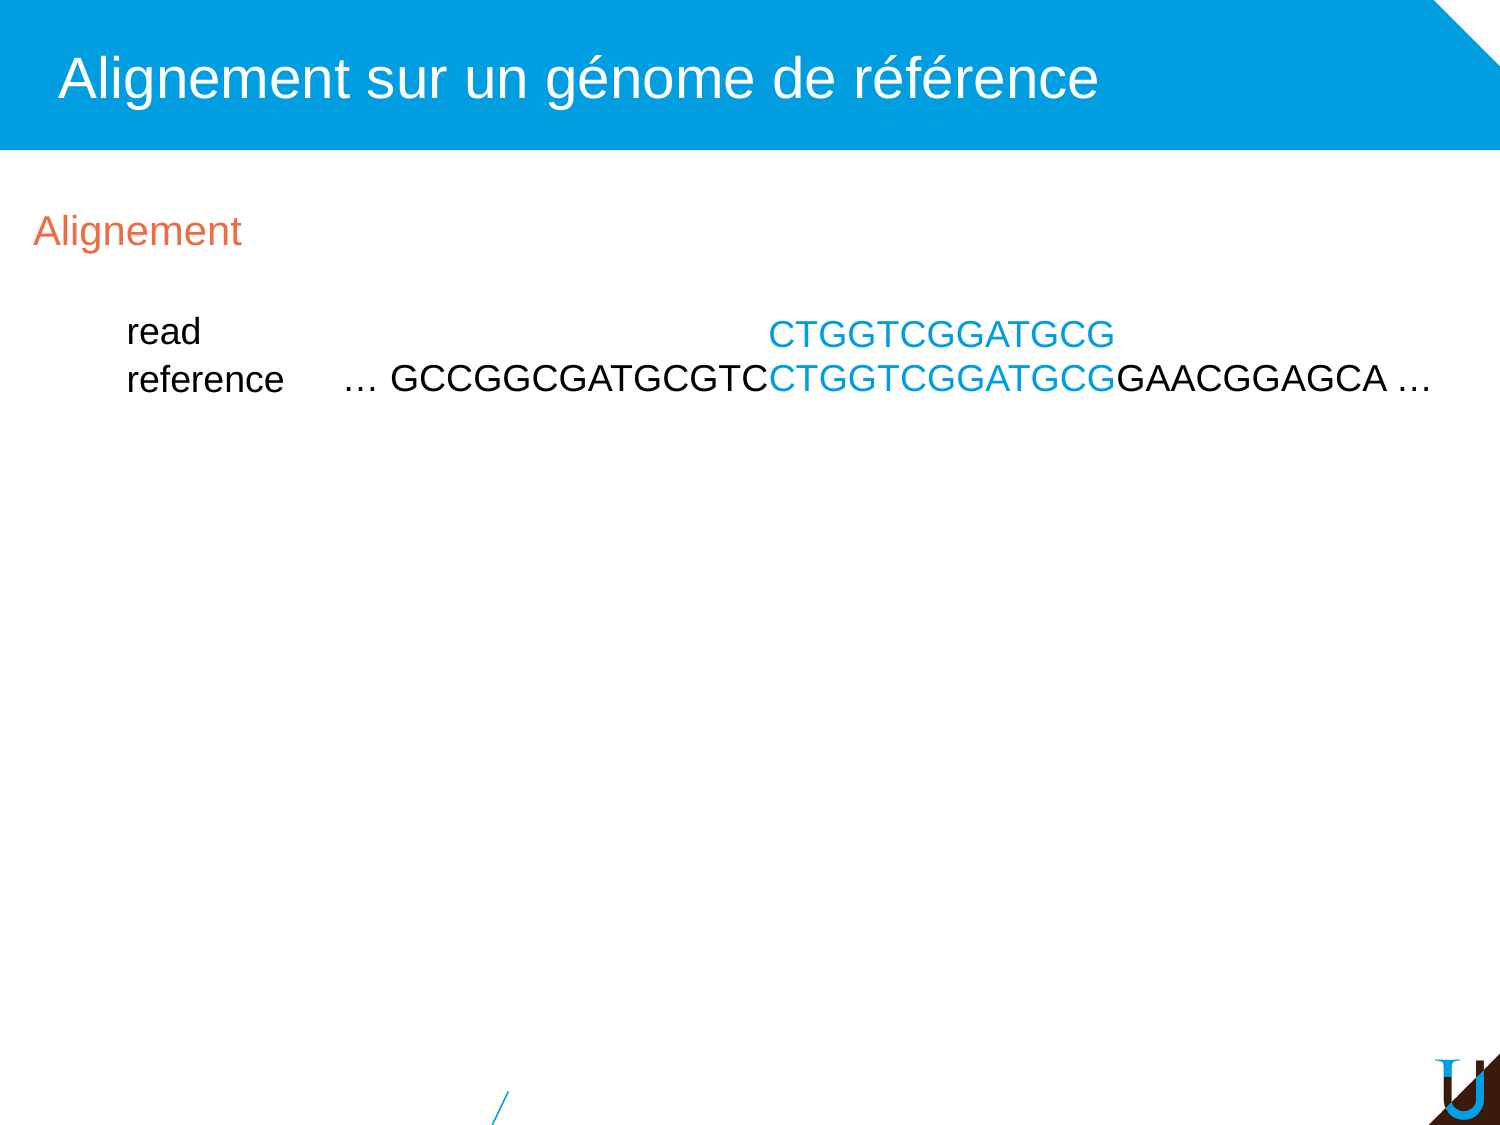

Alignement sur un génome de référence
# Reference genome/transcriptome available
Alignement

read
CTGGTCGGATGCG
… GCCGGCGATGCGTCCTGGTCGGATGCGGAACGGAGCA …
reference